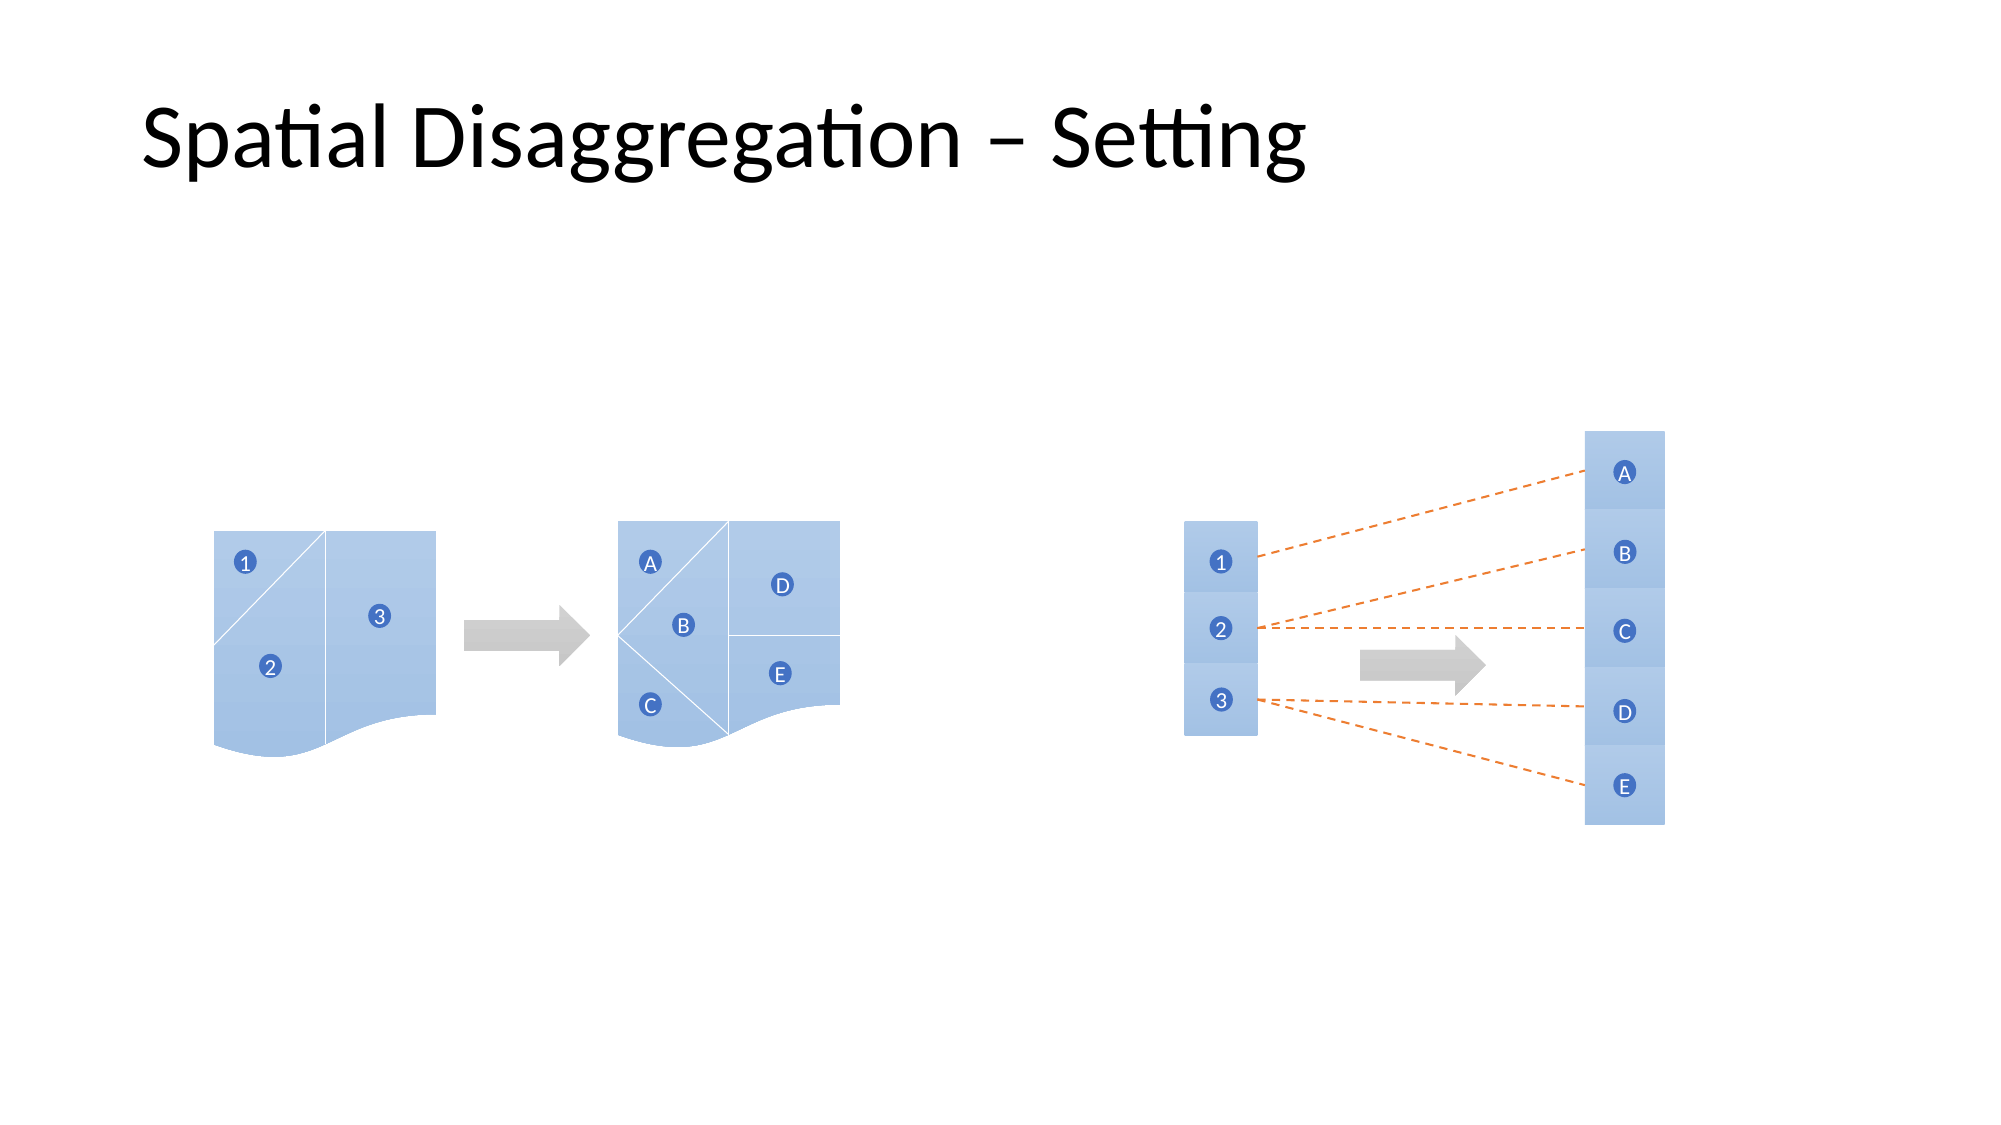

# Spatial Disaggregation – Setting

A

B
1
2
C

3
D
E

A
D
B
E
C

1
3
2